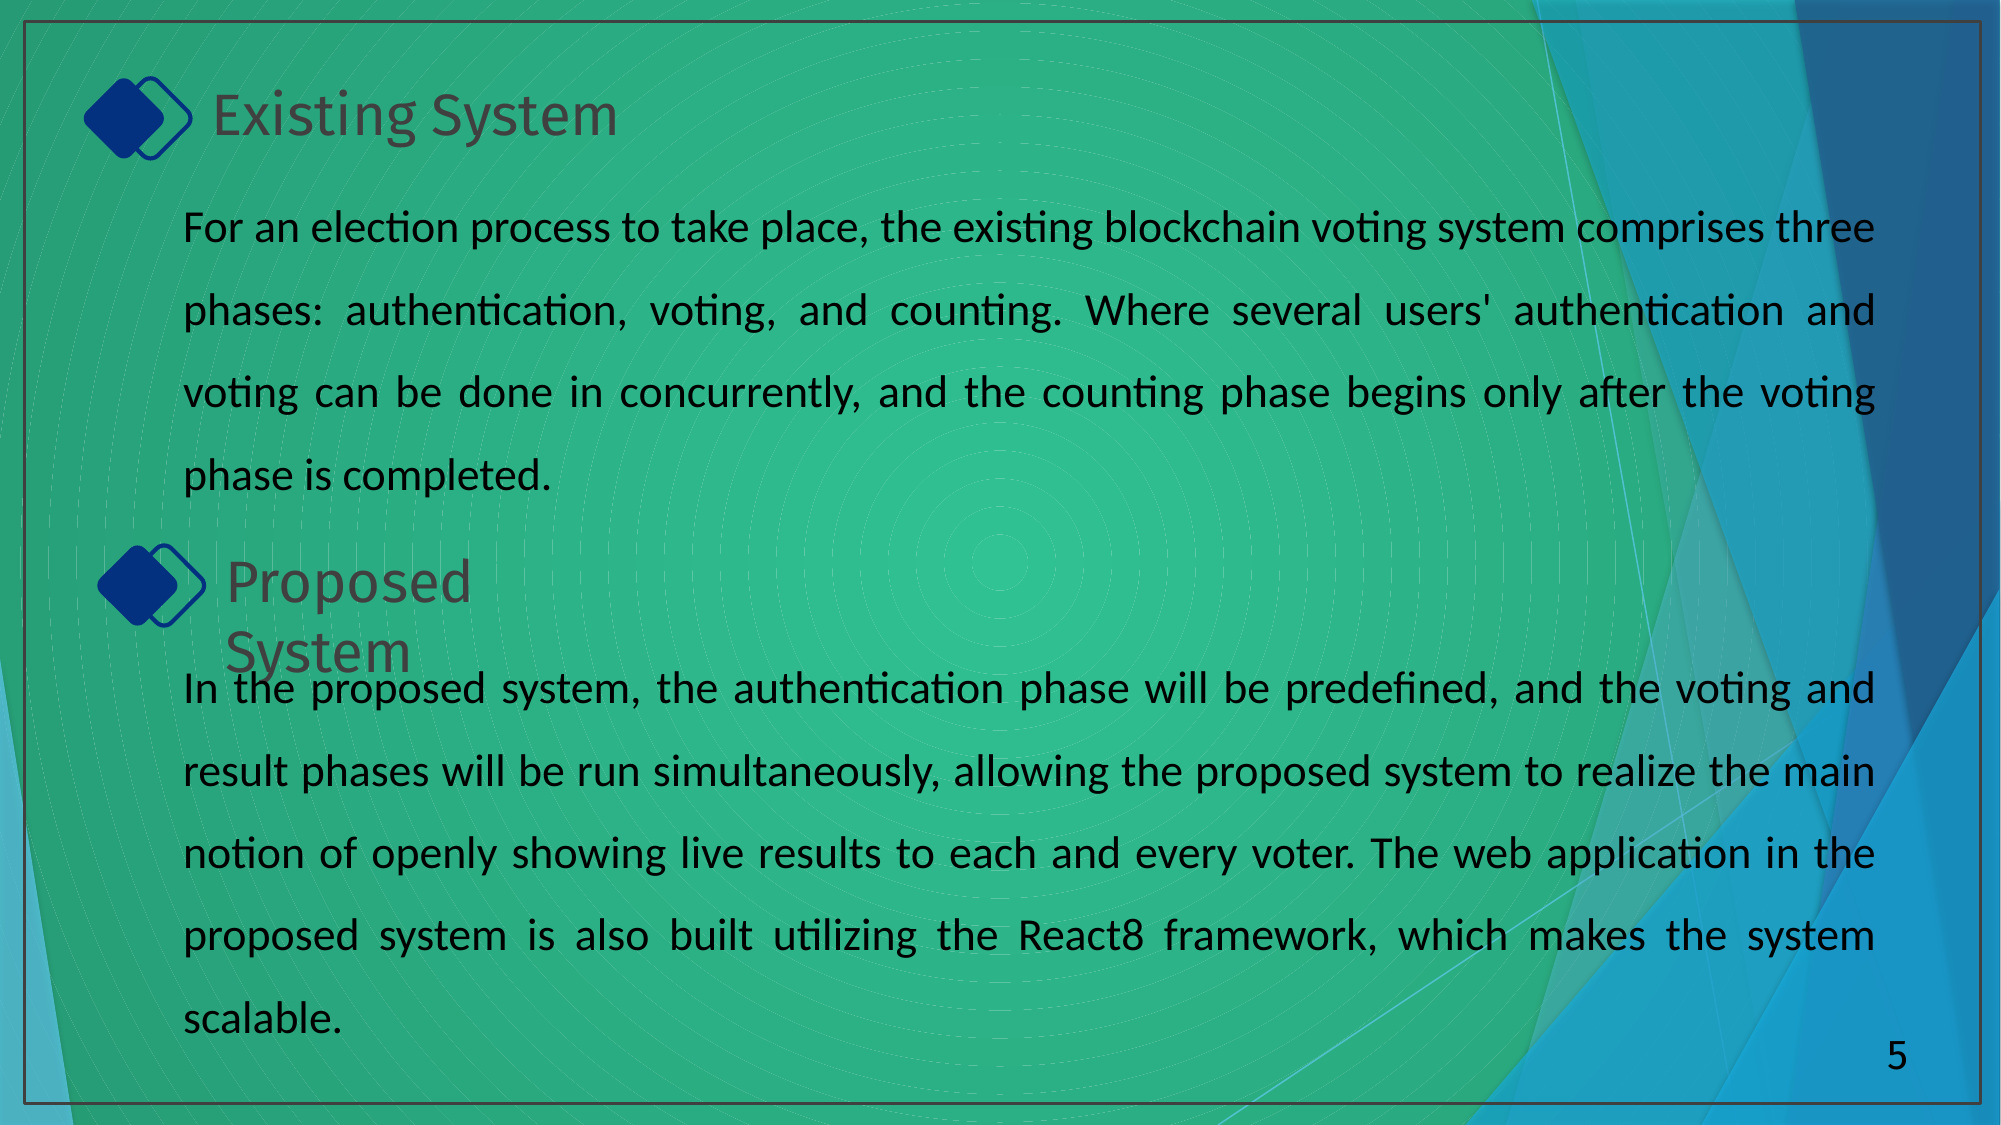

Existing System

For an election process to take place, the existing blockchain voting system comprises three phases: authentication, voting, and counting. Where several users' authentication and voting can be done in concurrently, and the counting phase begins only after the voting phase is completed.
Proposed System

In the proposed system, the authentication phase will be predefined, and the voting and result phases will be run simultaneously, allowing the proposed system to realize the main notion of openly showing live results to each and every voter. The web application in the proposed system is also built utilizing the React8 framework, which makes the system scalable.
5